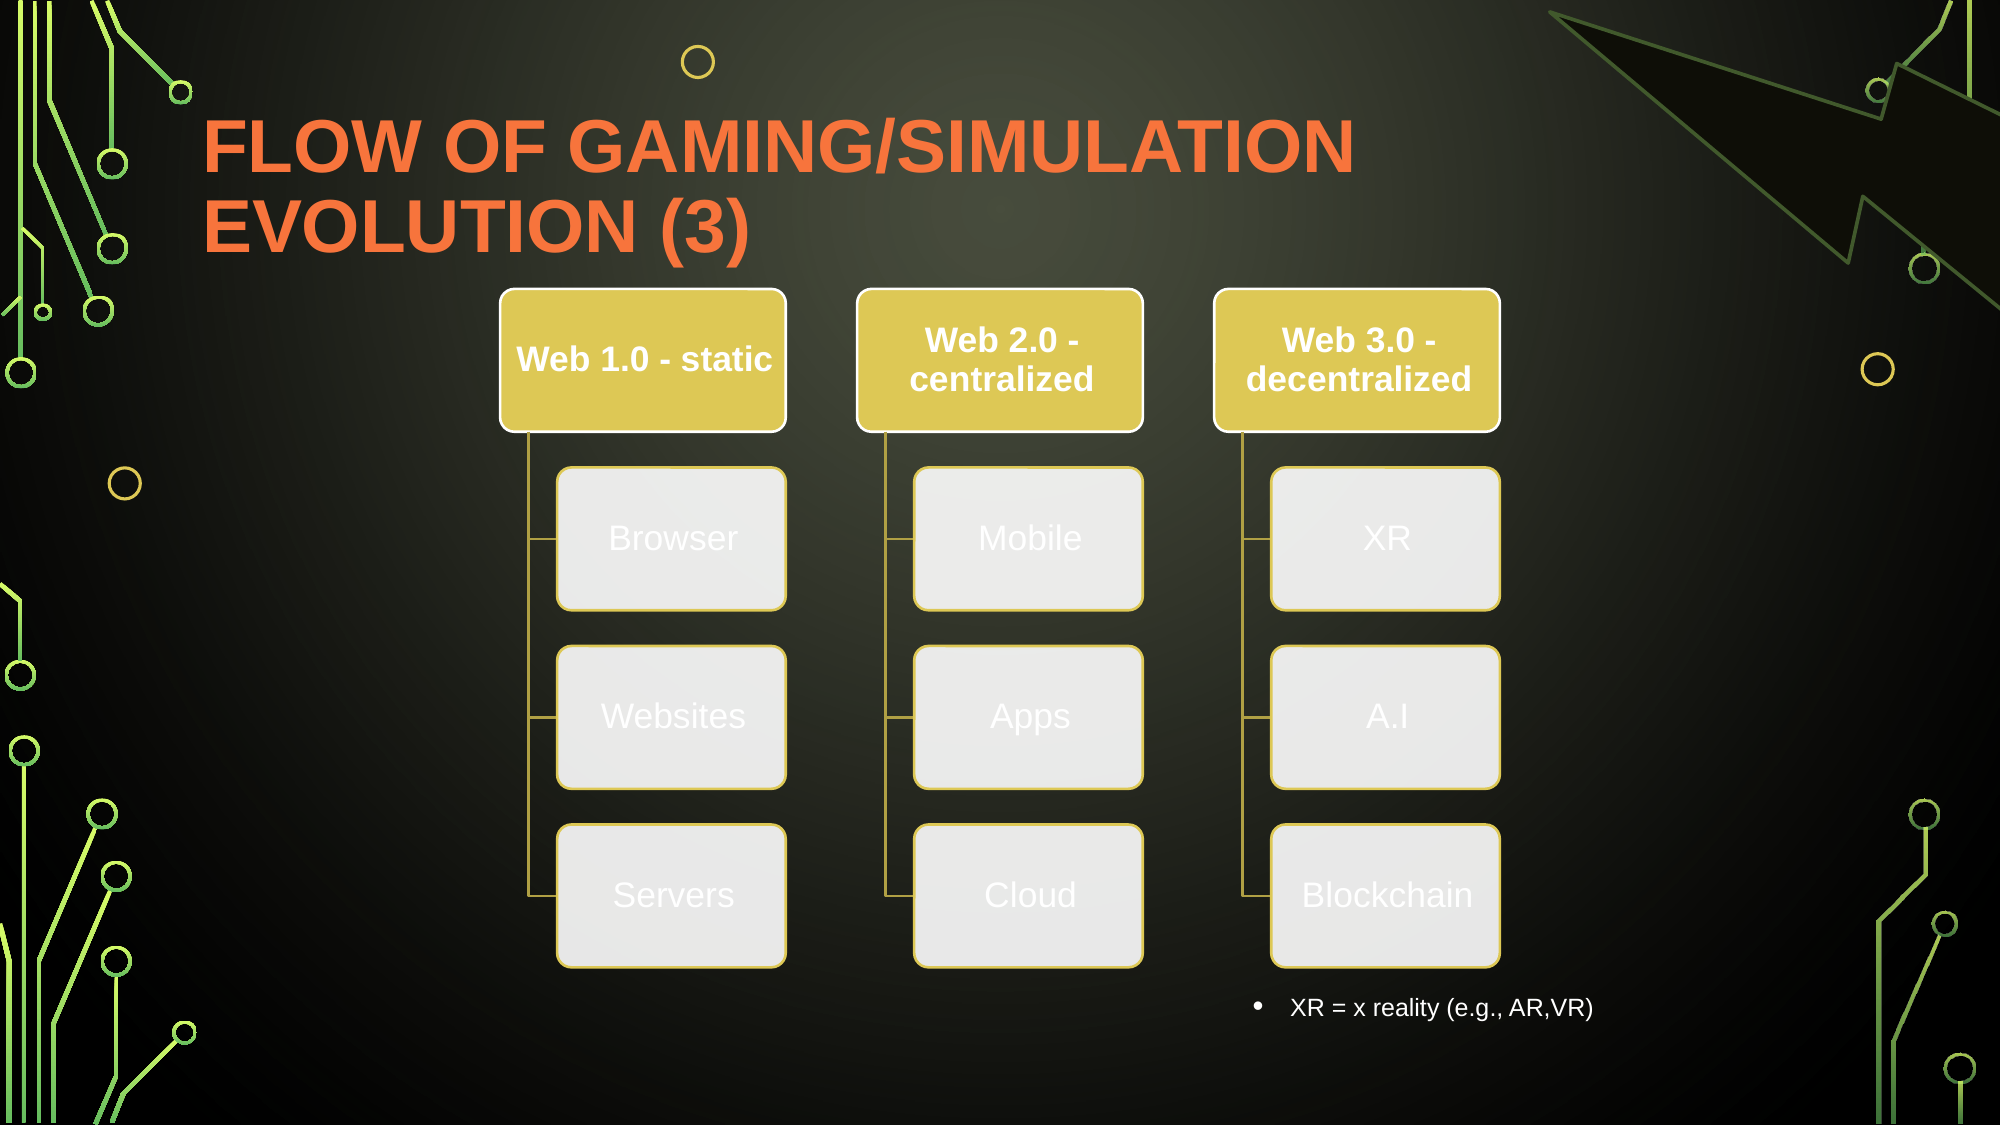

Flow of gaming/Simulation evolution (3)
Web 1.0 - static
Browser
Websites
Servers
Web 2.0 - centralized
Mobile
Apps
Cloud
Web 3.0 - decentralized
XR
A.I
Blockchain

XR = x reality (e.g., AR,VR)